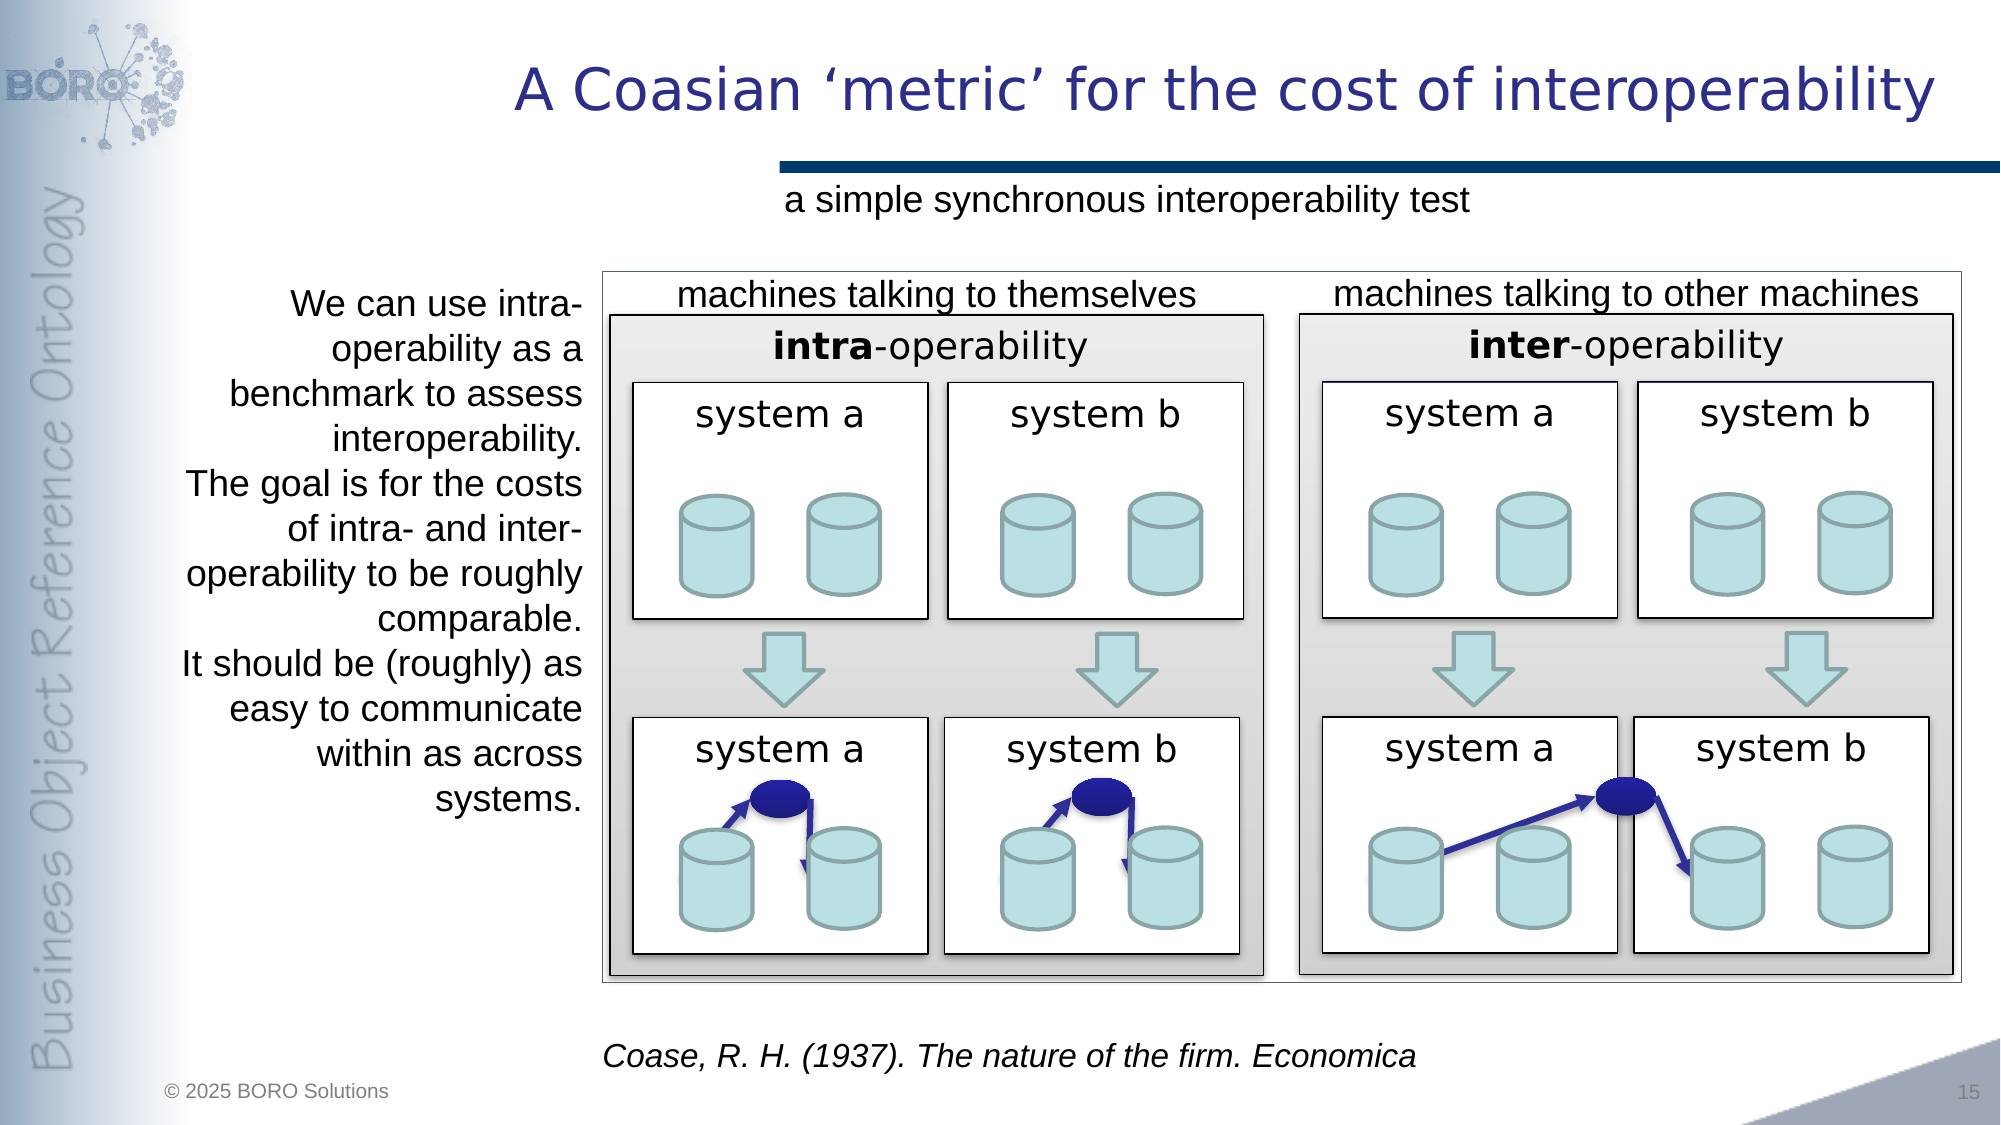

# A Coasian ‘metric’ for the cost of interoperability
a simple synchronous interoperability test
machines talking to other machines
machines talking to themselves
We can use intra-operability as a benchmark to assess interoperability.
The goal is for the costs of intra- and inter-operability to be roughly comparable.
It should be (roughly) as easy to communicate within as across systems.

inter-operability
intra-operability

system a
system b
system a
system b

system a
system b
system a
system b

Coase, R. H. (1937). The nature of the firm. Economica
15